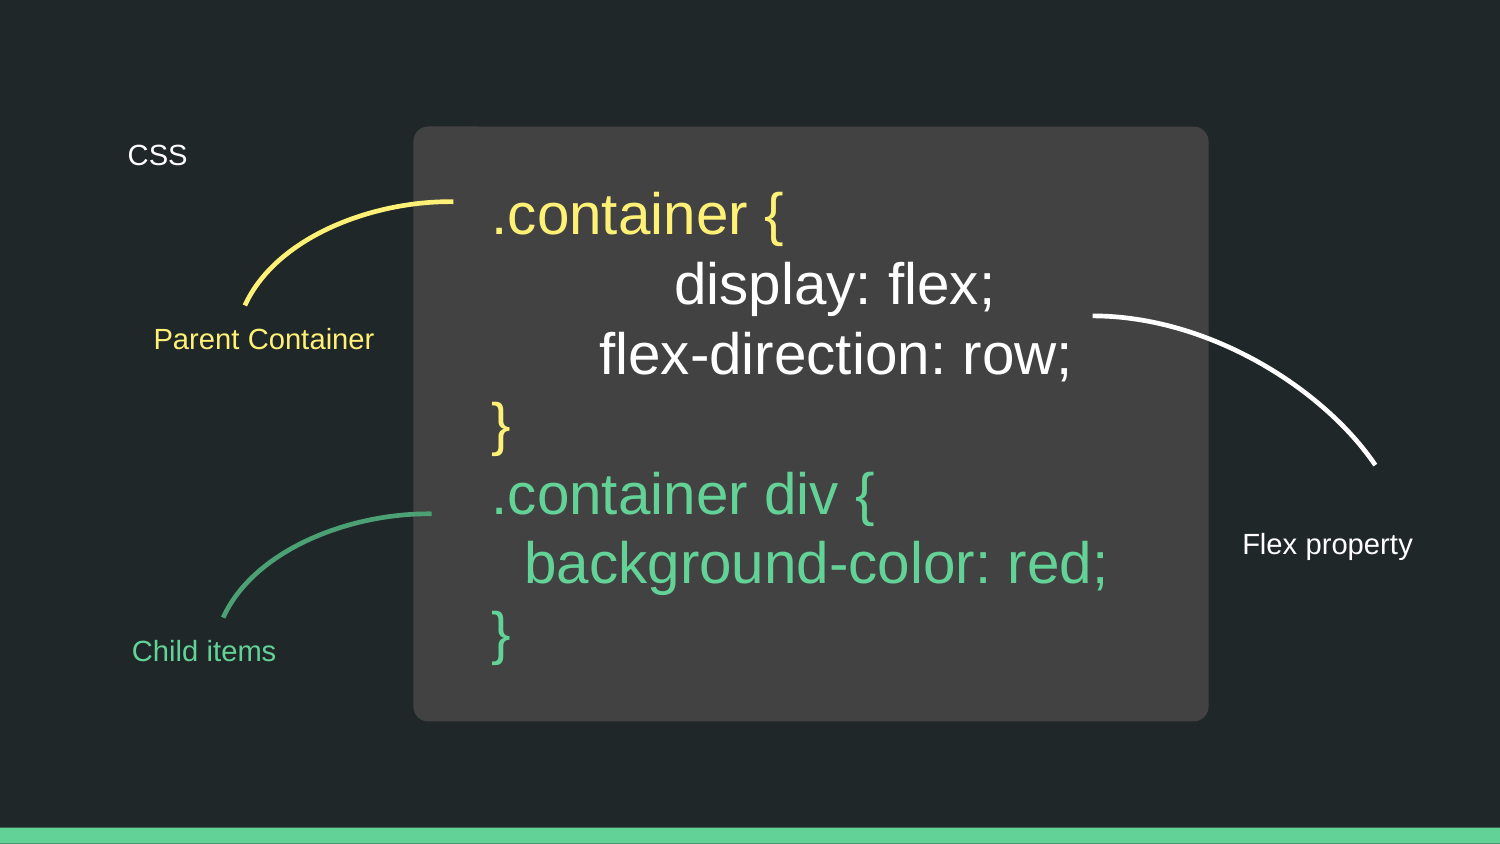

CSS

# .container {
	  display: flex;
  flex-direction: row;
}
.container div {
  background-color: red;
}

Parent Container

Flex property
Child items